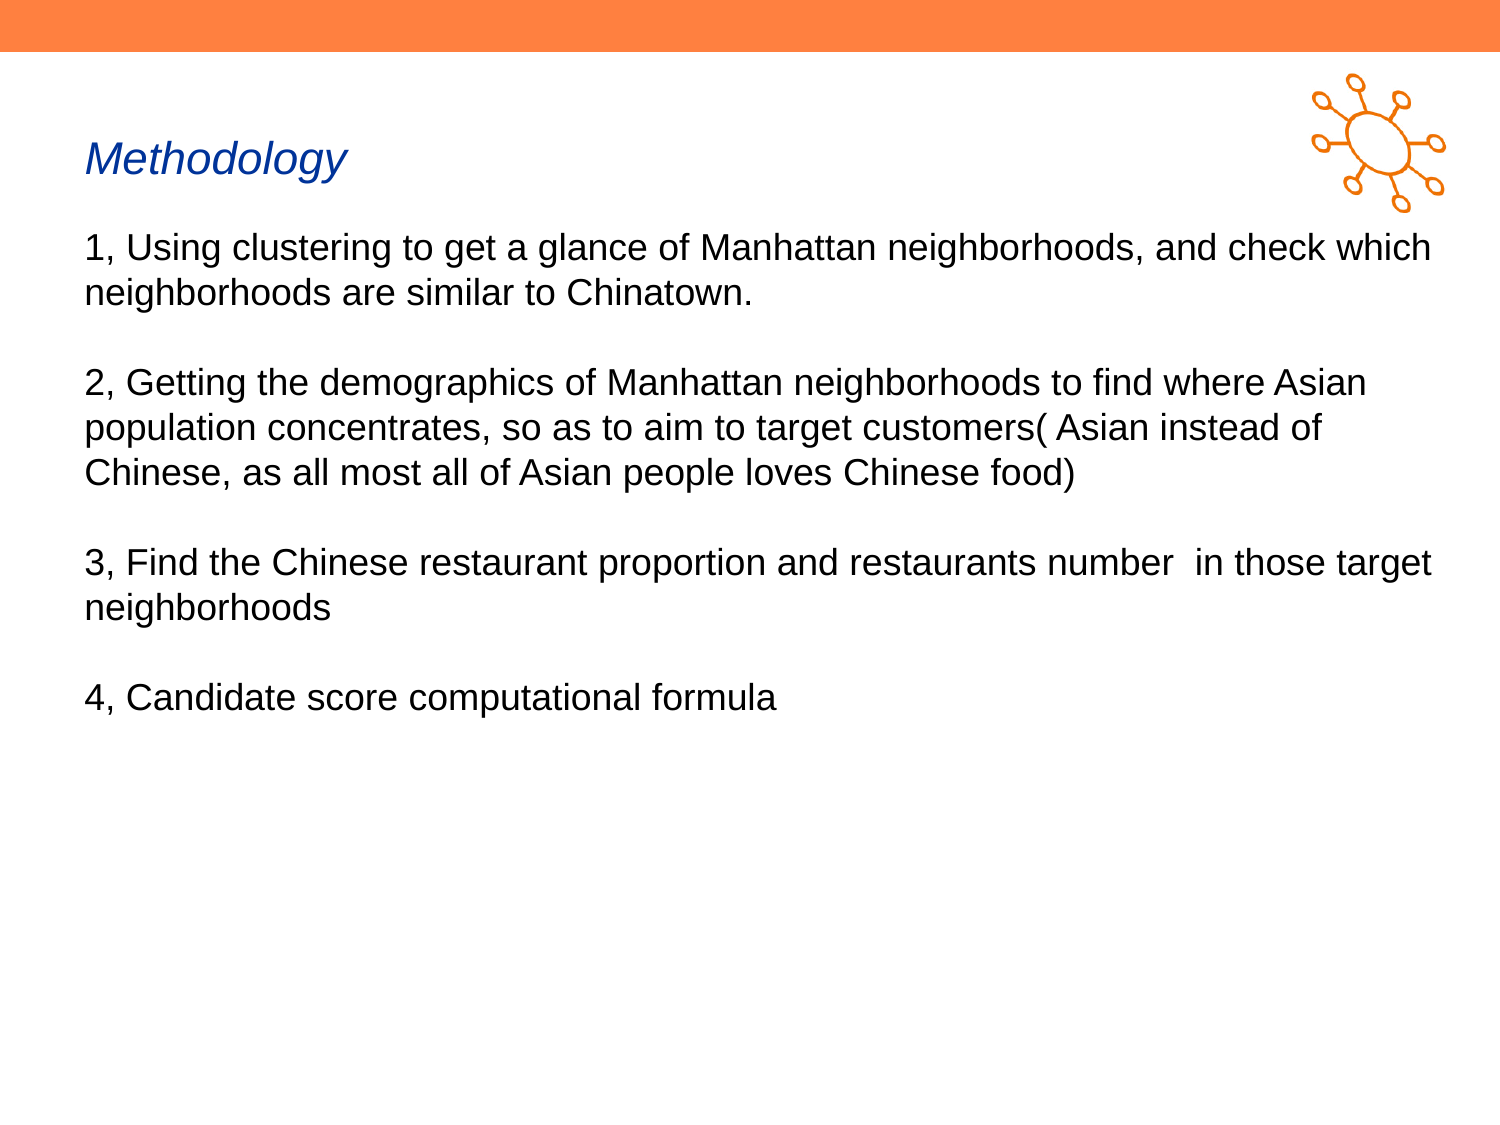

Methodology
1, Using clustering to get a glance of Manhattan neighborhoods, and check which neighborhoods are similar to Chinatown.

2, Getting the demographics of Manhattan neighborhoods to find where Asian population concentrates, so as to aim to target customers( Asian instead of Chinese, as all most all of Asian people loves Chinese food)

3, Find the Chinese restaurant proportion and restaurants number  in those target neighborhoods

4, Candidate score computational formula